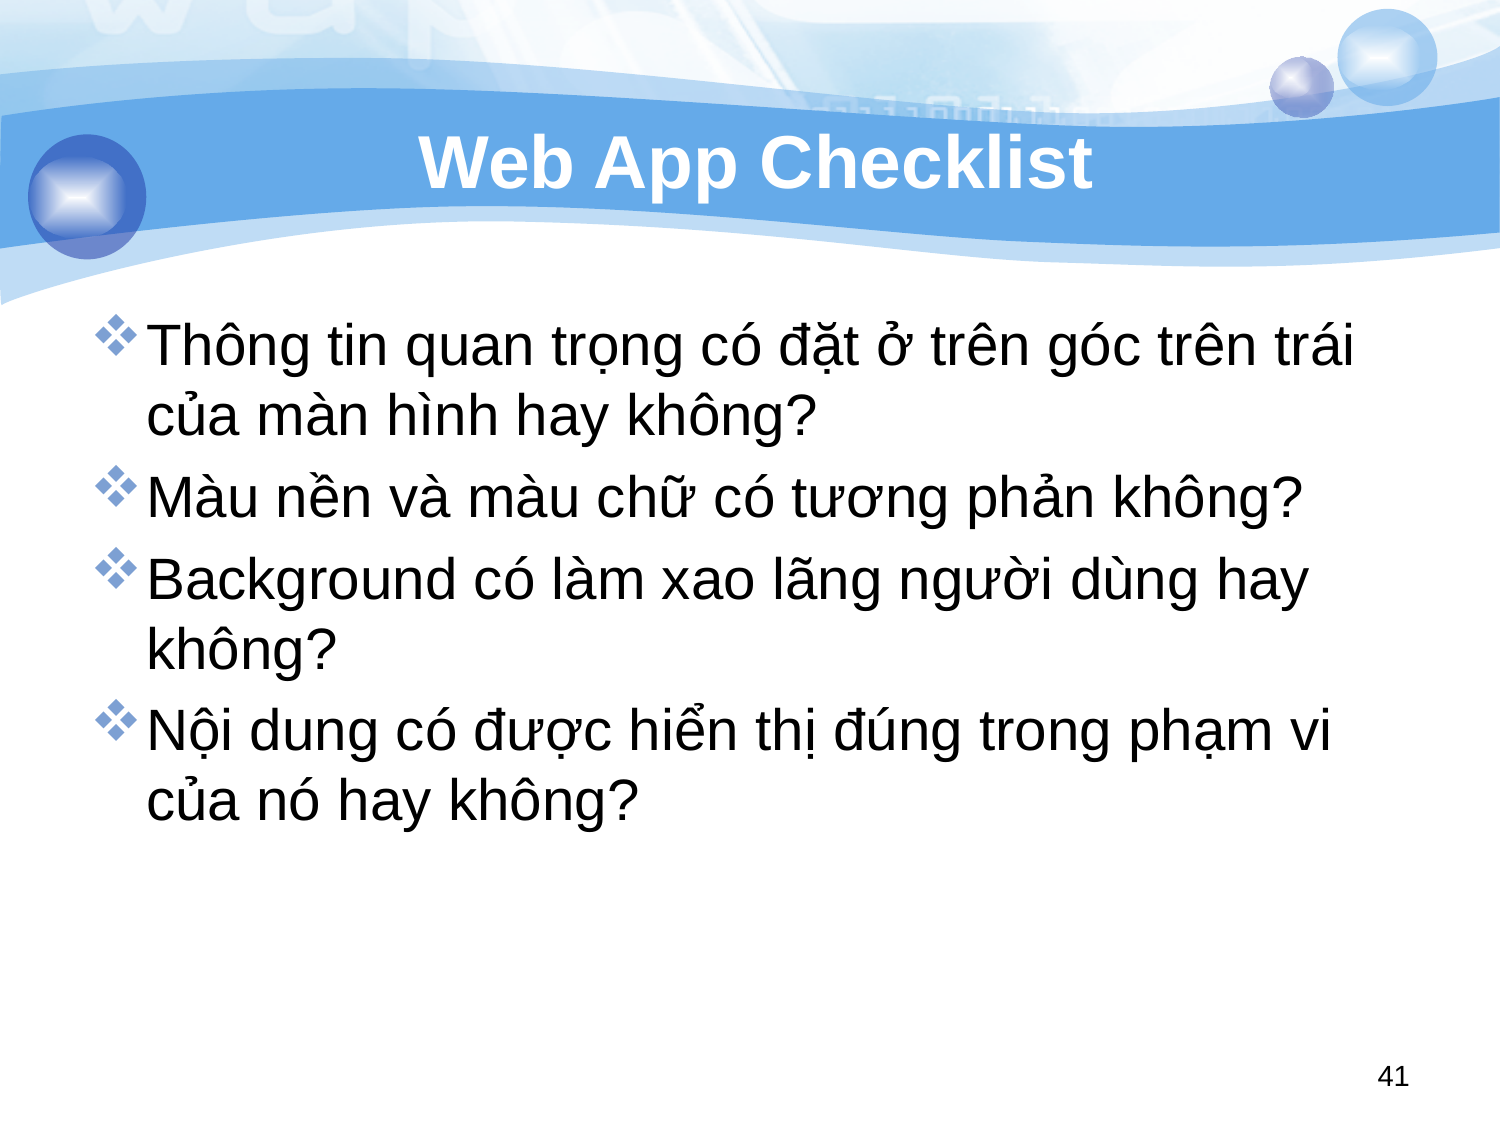

# Web App Checklist
Thông tin quan trọng có đặt ở trên góc trên trái của màn hình hay không?
Màu nền và màu chữ có tương phản không?
Background có làm xao lãng người dùng hay không?
Nội dung có được hiển thị đúng trong phạm vi của nó hay không?

41